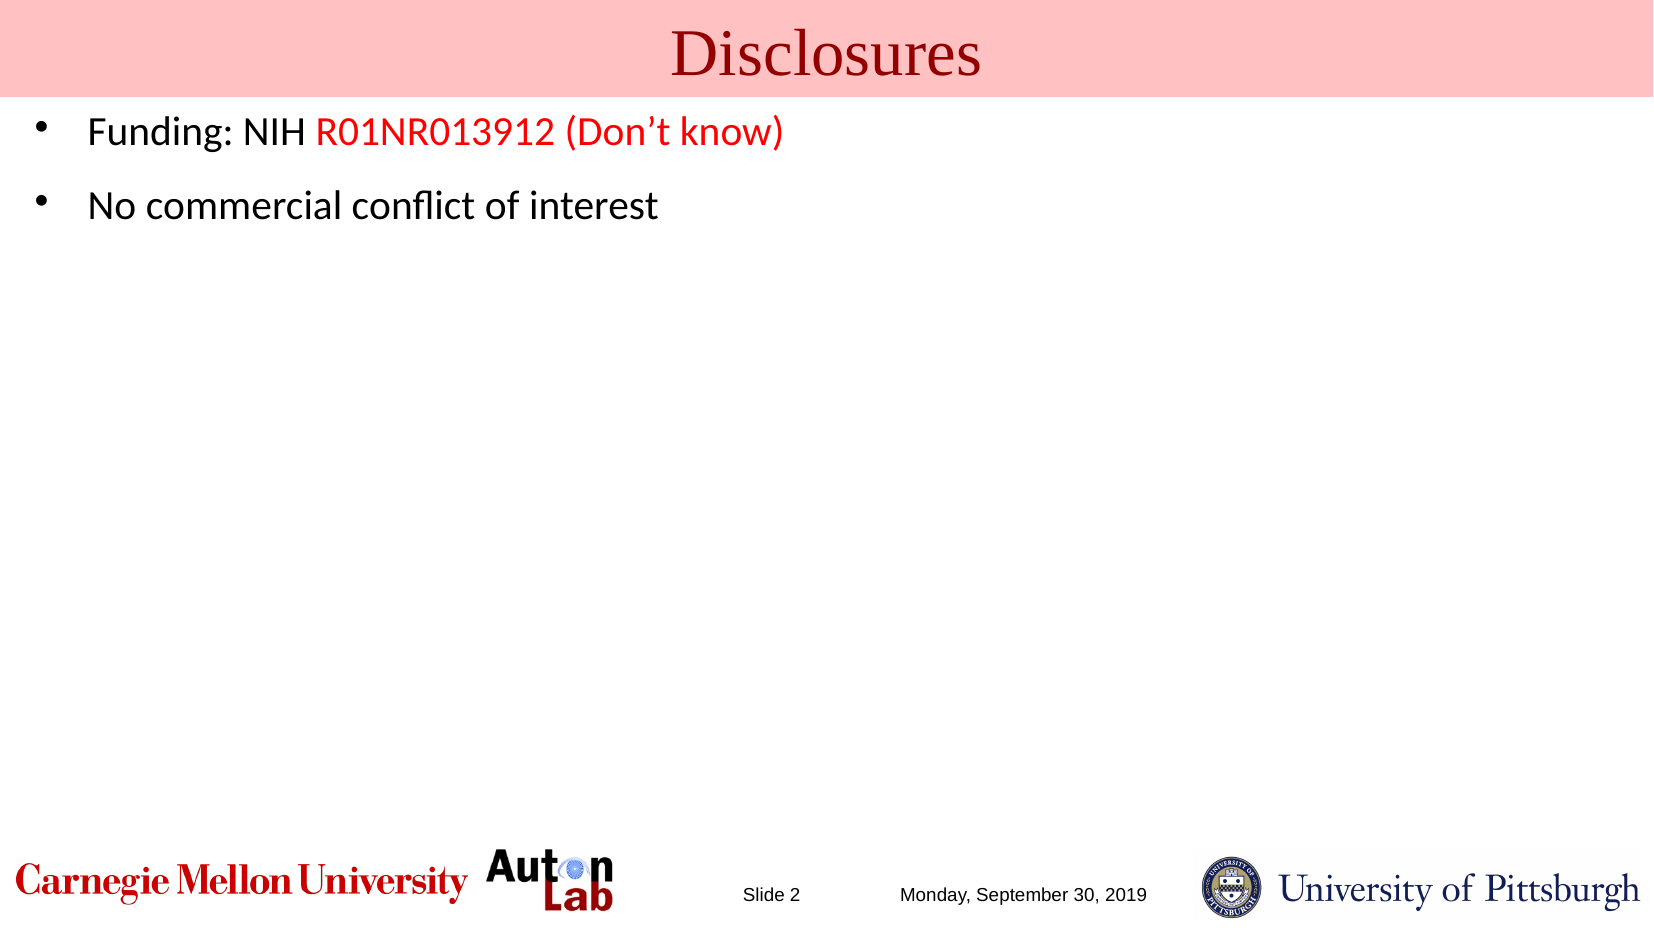

Disclosures
Funding: NIH R01NR013912 (Don’t know)
No commercial conflict of interest